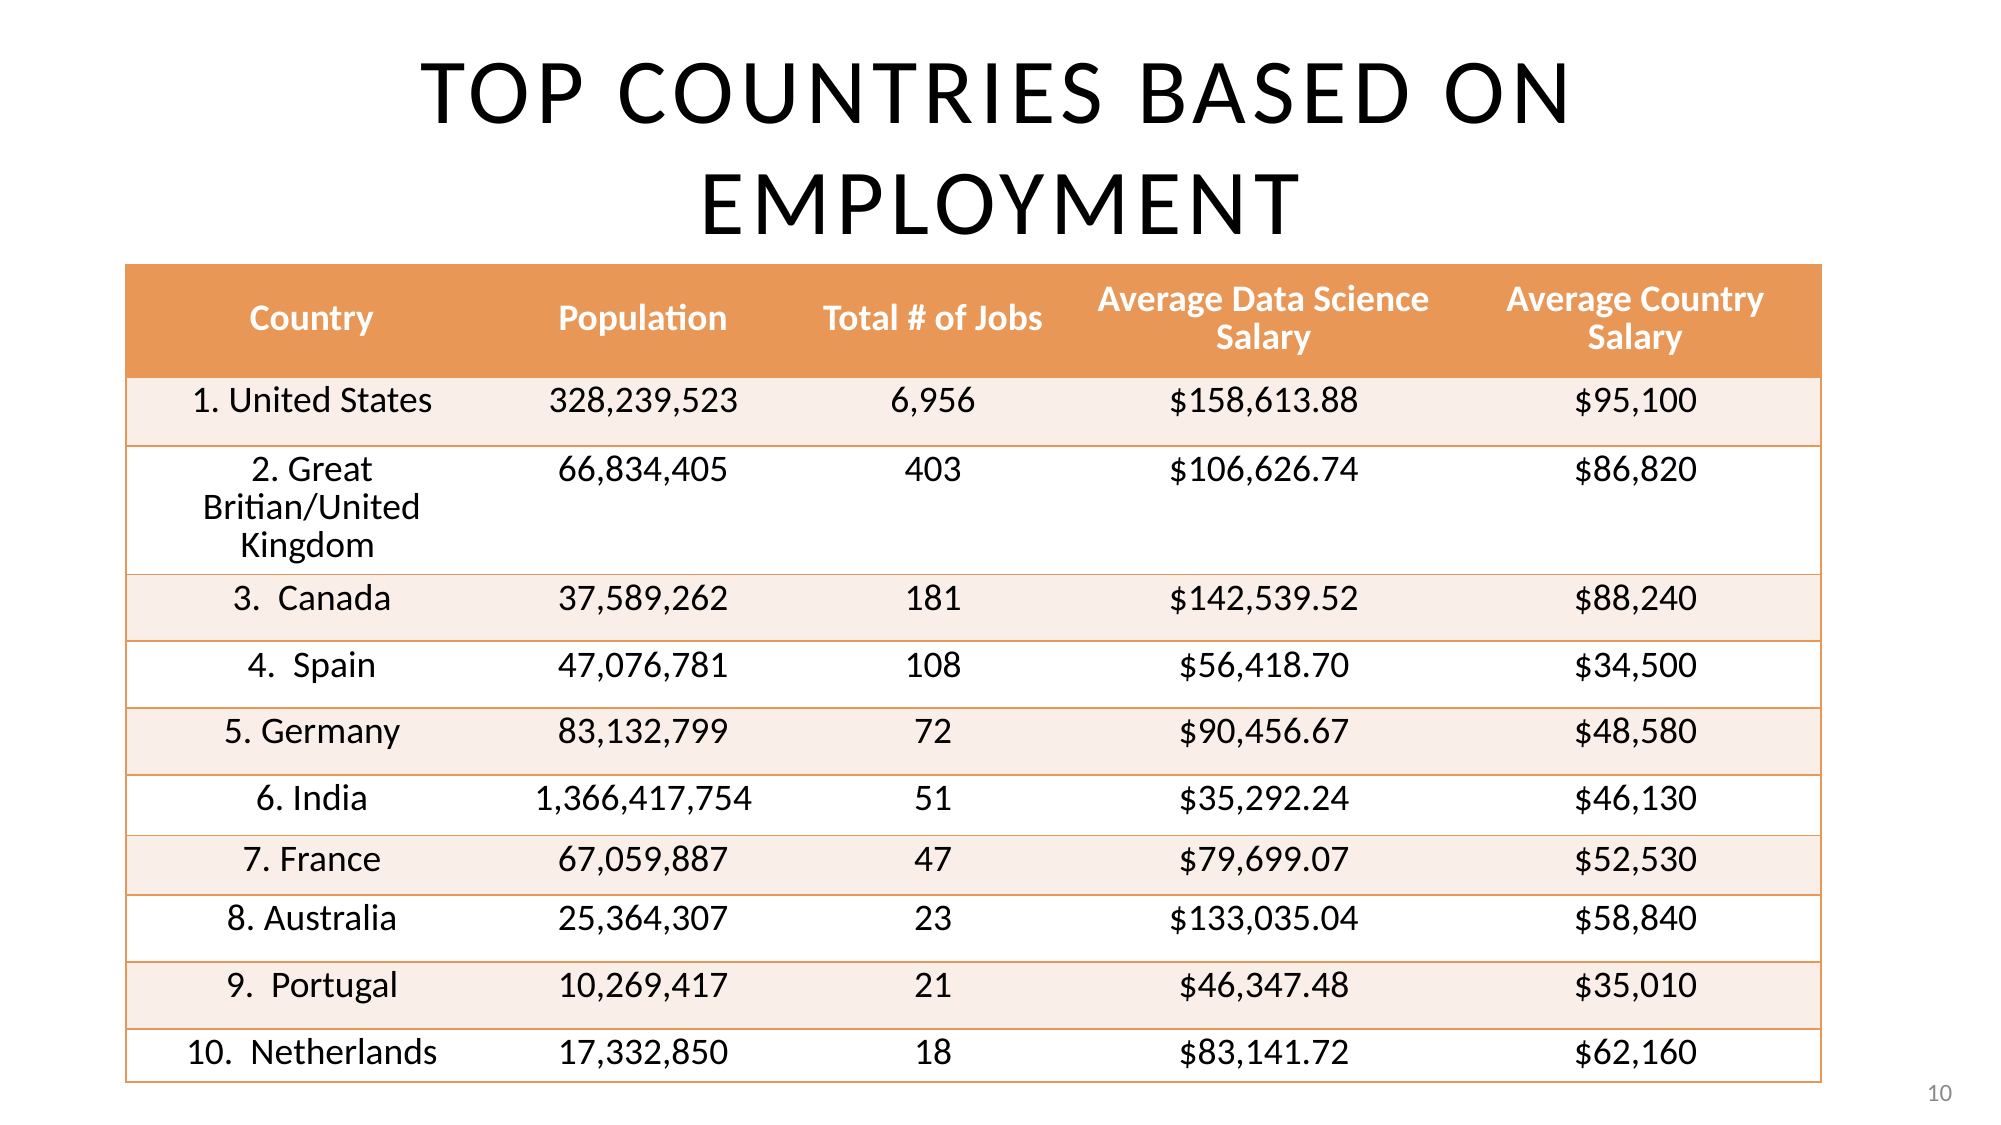

# TOP cOUNTRIES based on employment
| Country | Population | Total # of Jobs | Average Data Science Salary | Average Country Salary |
| --- | --- | --- | --- | --- |
| 1. United States | 328,239,523 | 6,956 | $158,613.88 | $95,100 |
| 2. Great Britian/United Kingdom | 66,834,405 | 403 | $106,626.74 | $86,820 |
| 3.  Canada | 37,589,262 | 181 | $142,539.52 | $88,240 |
| 4.  Spain | 47,076,781 | 108 | $56,418.70 | $34,500 |
| 5. Germany | 83,132,799 | 72 | $90,456.67 | $48,580 |
| 6. India | 1,366,417,754 | 51 | $35,292.24 | $46,130 |
| 7. France | 67,059,887 | 47 | $79,699.07 | $52,530 |
| 8. Australia | 25,364,307 | 23 | $133,035.04 | $58,840 |
| 9.  Portugal | 10,269,417 | 21 | $46,347.48 | $35,010 |
| 10.  Netherlands | 17,332,850 | 18 | $83,141.72 | $62,160 |
10